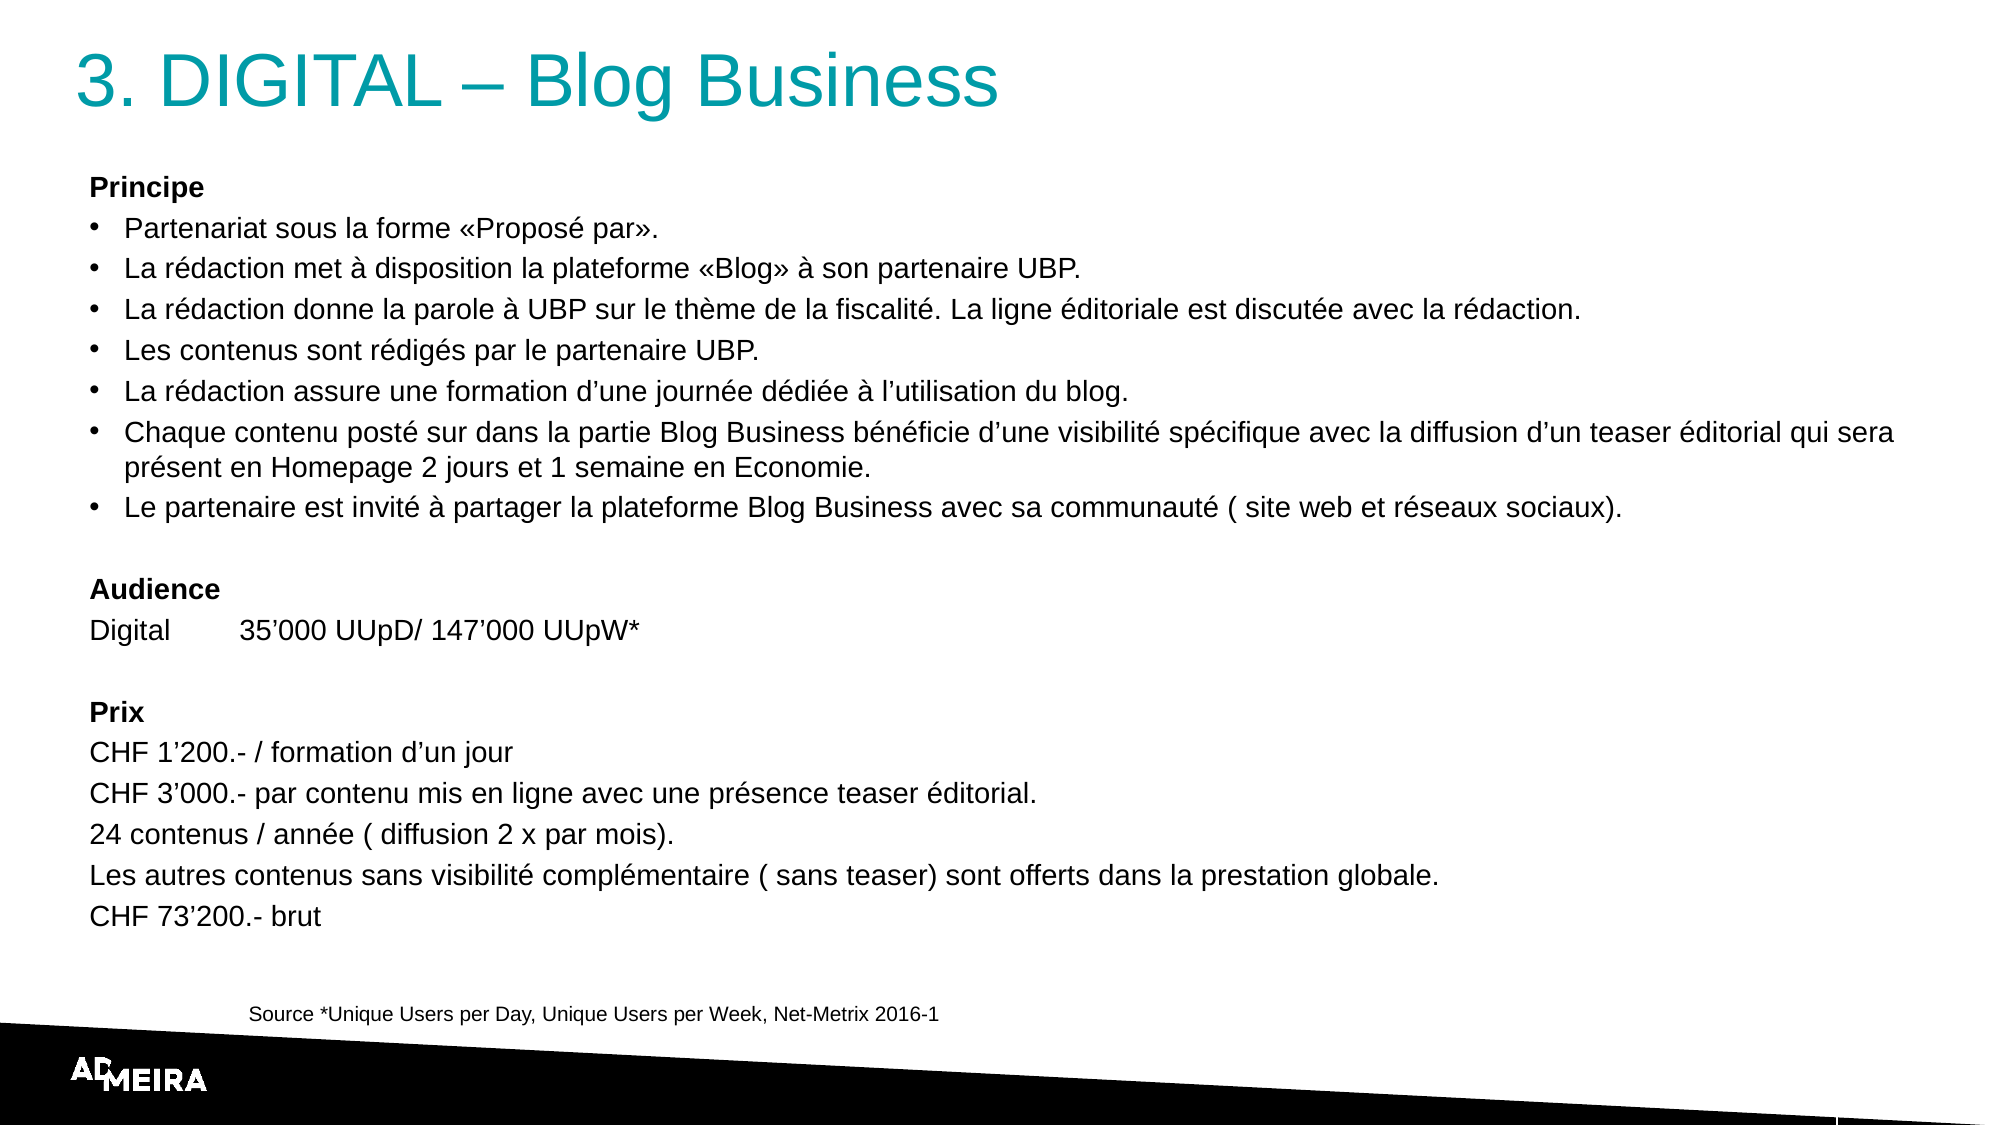

# 3. DIGITAL – Blog Business
Principe
Partenariat sous la forme «Proposé par».
La rédaction met à disposition la plateforme «Blog» à son partenaire UBP.
La rédaction donne la parole à UBP sur le thème de la fiscalité. La ligne éditoriale est discutée avec la rédaction.
Les contenus sont rédigés par le partenaire UBP.
La rédaction assure une formation d’une journée dédiée à l’utilisation du blog.
Chaque contenu posté sur dans la partie Blog Business bénéficie d’une visibilité spécifique avec la diffusion d’un teaser éditorial qui sera présent en Homepage 2 jours et 1 semaine en Economie.
Le partenaire est invité à partager la plateforme Blog Business avec sa communauté ( site web et réseaux sociaux).

Audience
Digital	35’000 UUpD/ 147’000 UUpW*

Prix
CHF 1’200.- / formation d’un jour
CHF 3’000.- par contenu mis en ligne avec une présence teaser éditorial.
24 contenus / année ( diffusion 2 x par mois).
Les autres contenus sans visibilité complémentaire ( sans teaser) sont offerts dans la prestation globale.
CHF 73’200.- brut

Source *Unique Users per Day, Unique Users per Week, Net-Metrix 2016-1
12
19/10/2016